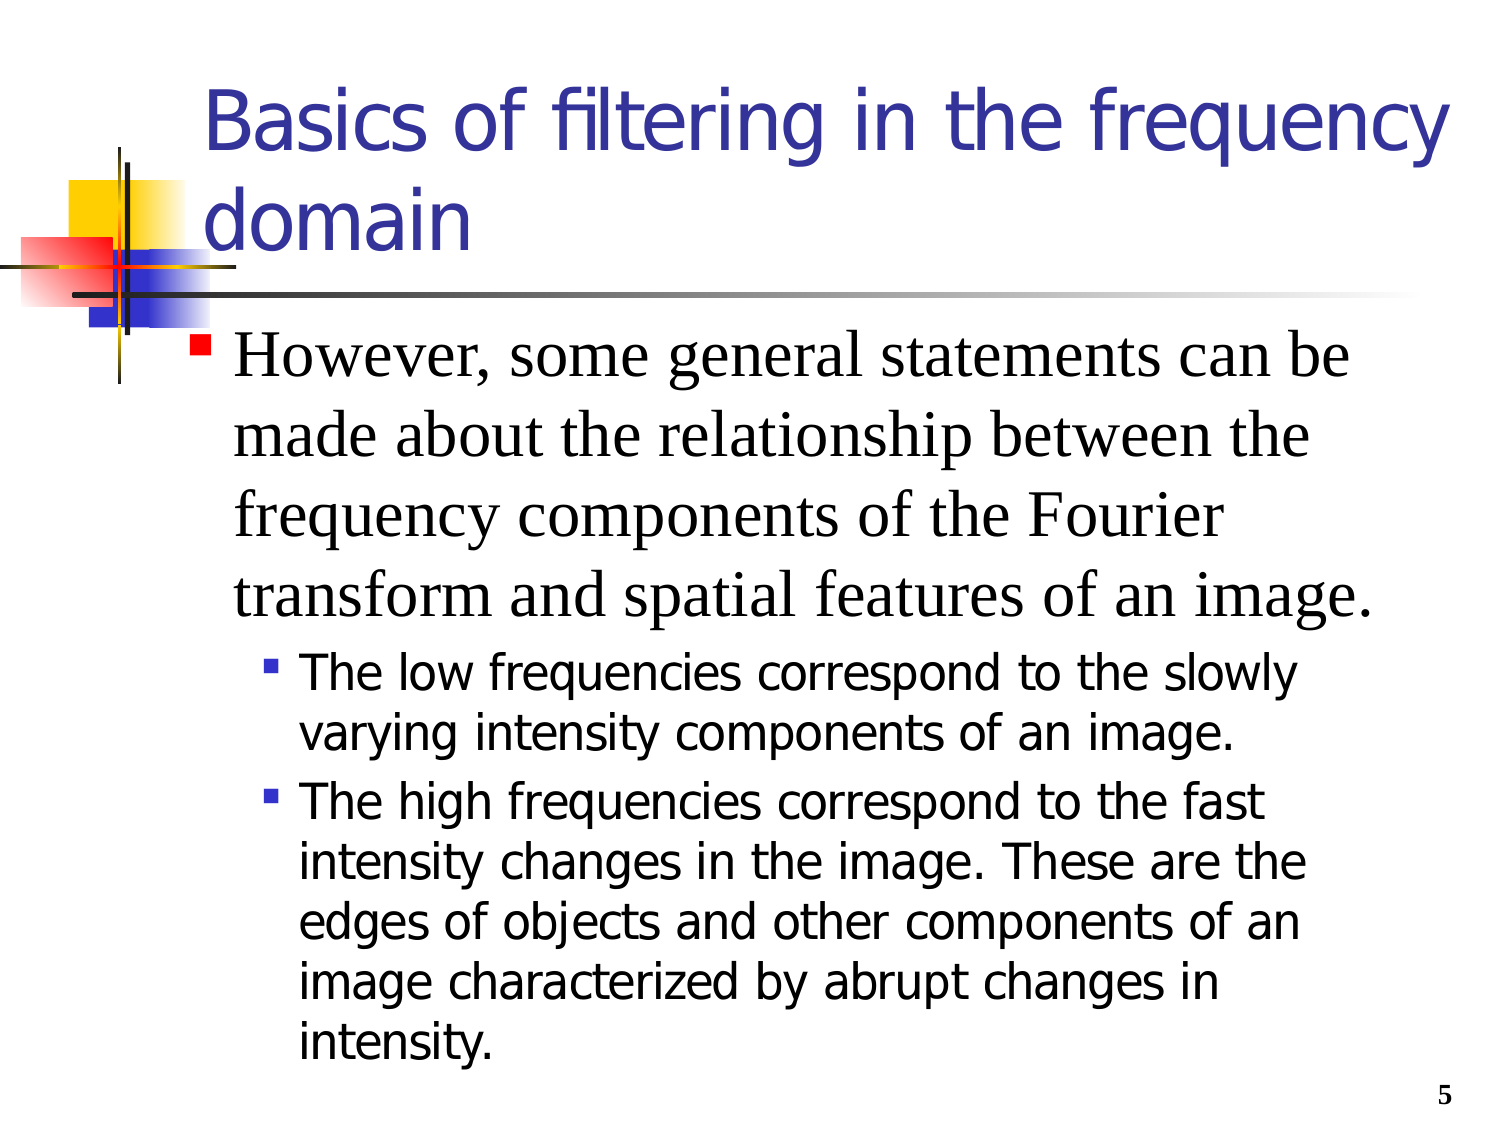

# Basics of filtering in the frequency domain
However, some general statements can be made about the relationship between the frequency components of the Fourier transform and spatial features of an image.
The low frequencies correspond to the slowly varying intensity components of an image.
The high frequencies correspond to the fast intensity changes in the image. These are the edges of objects and other components of an image characterized by abrupt changes in intensity.
5